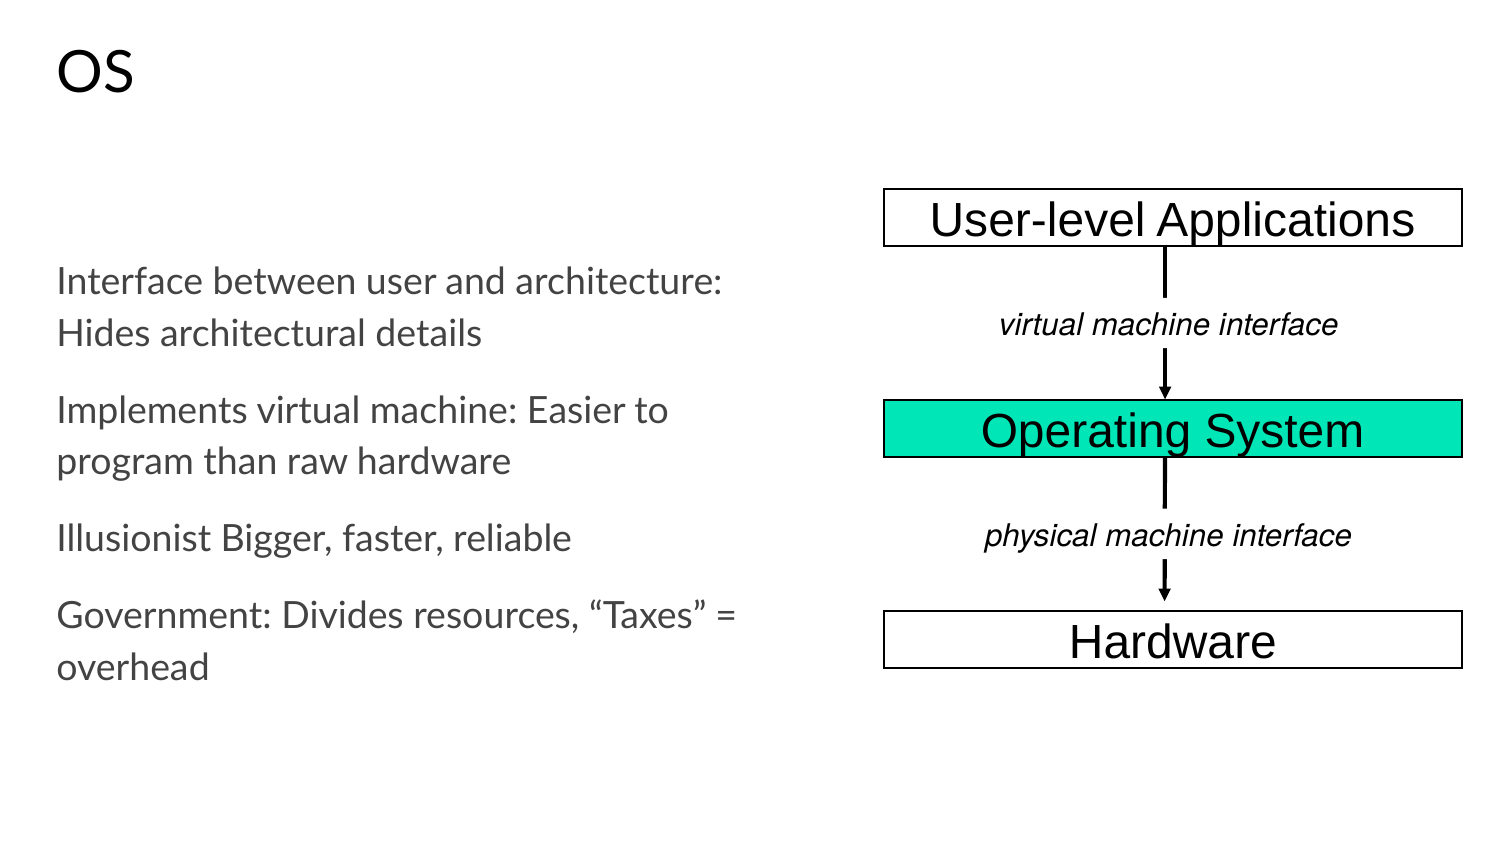

# OS
User-level Applications
Interface between user and architecture: Hides architectural details
Implements virtual machine: Easier to program than raw hardware
Illusionist Bigger, faster, reliable
Government: Divides resources, “Taxes” = overhead
virtual machine interface
Operating System
physical machine interface
Hardware
13